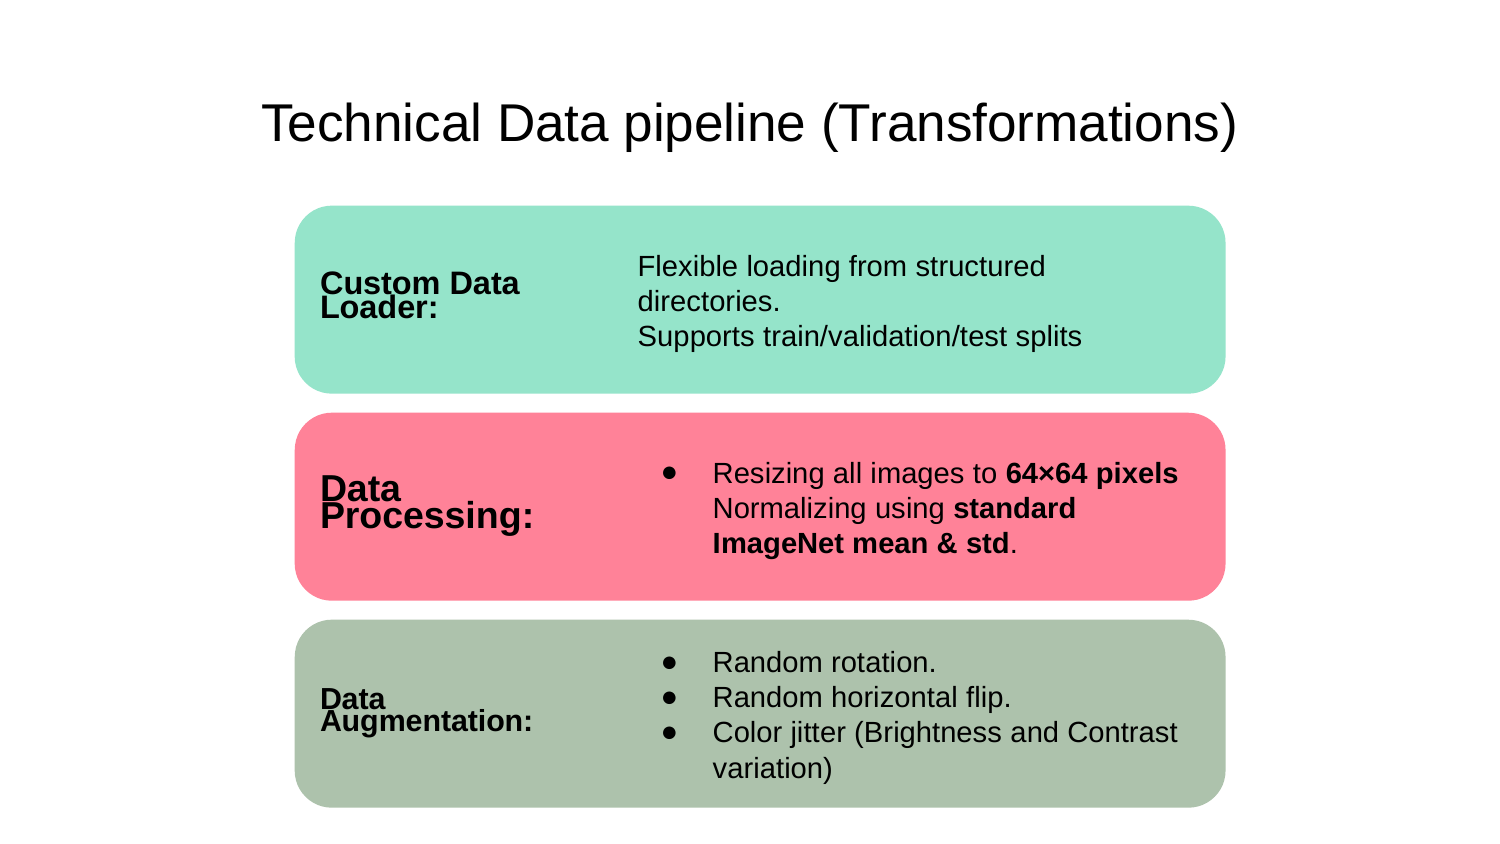

# Technical Data pipeline (Transformations)

Flexible loading from structured directories.
Supports train/validation/test splits
Custom Data Loader:

Resizing all images to 64×64 pixels Normalizing using standard ImageNet mean & std.
Data Processing:

Random rotation.
Random horizontal flip.
Color jitter (Brightness and Contrast variation)
Data Augmentation: